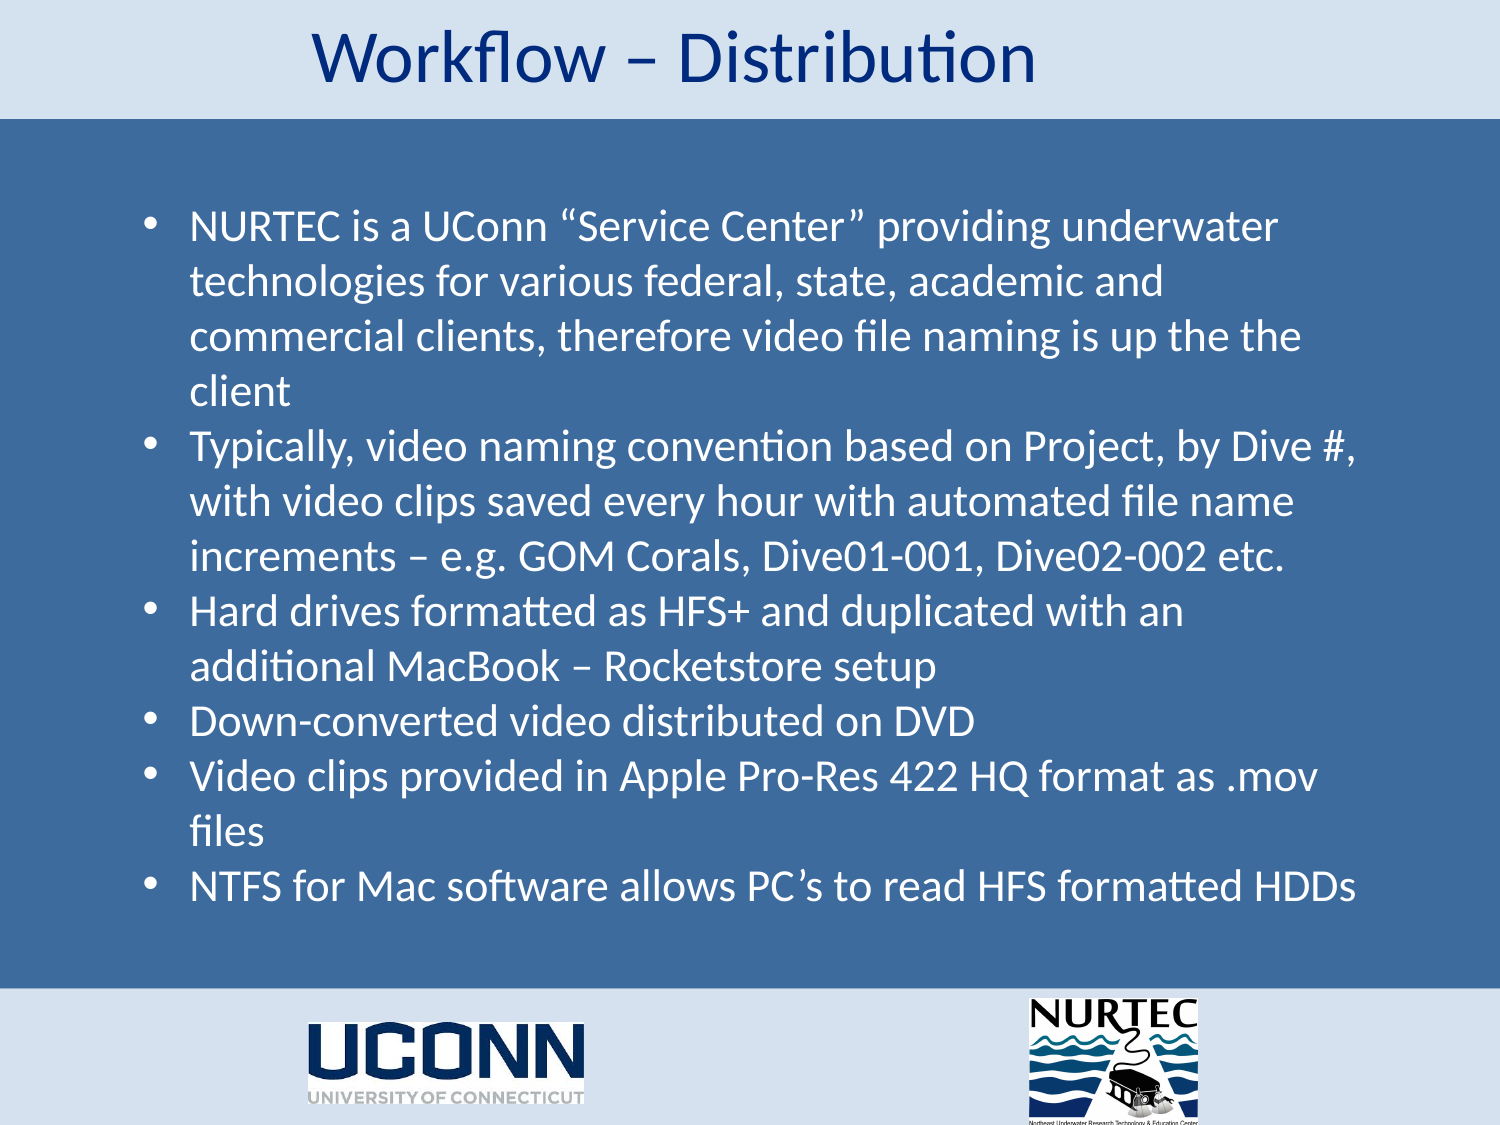

# Workflow – Distribution
NURTEC is a UConn “Service Center” providing underwater technologies for various federal, state, academic and commercial clients, therefore video file naming is up the the client
Typically, video naming convention based on Project, by Dive #, with video clips saved every hour with automated file name increments – e.g. GOM Corals, Dive01-001, Dive02-002 etc.
Hard drives formatted as HFS+ and duplicated with an additional MacBook – Rocketstore setup
Down-converted video distributed on DVD
Video clips provided in Apple Pro-Res 422 HQ format as .mov files
NTFS for Mac software allows PC’s to read HFS formatted HDDs